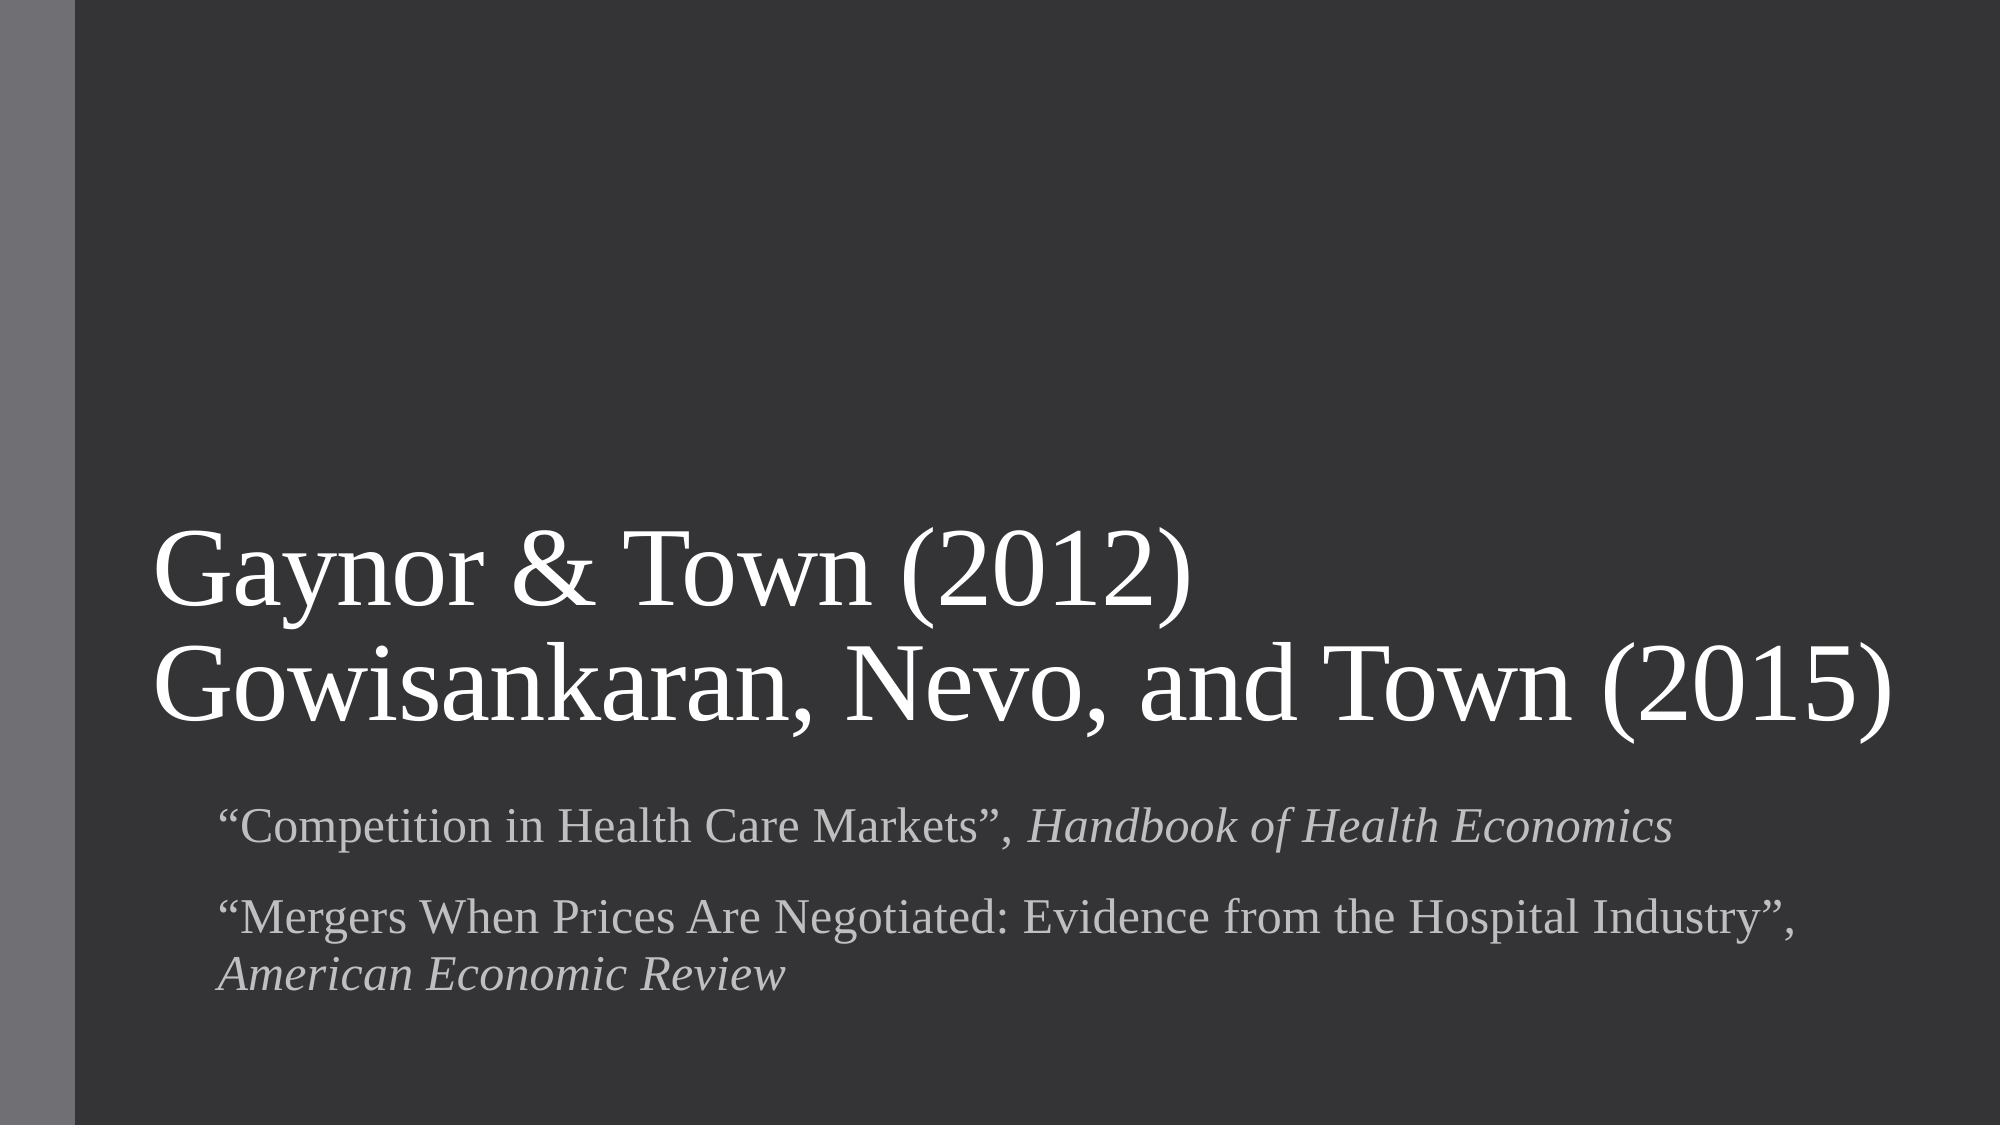

# Gaynor & Town (2012) Gowisankaran, Nevo, and Town (2015)
“Competition in Health Care Markets”, Handbook of Health Economics
“Mergers When Prices Are Negotiated: Evidence from the Hospital Industry”, American Economic Review